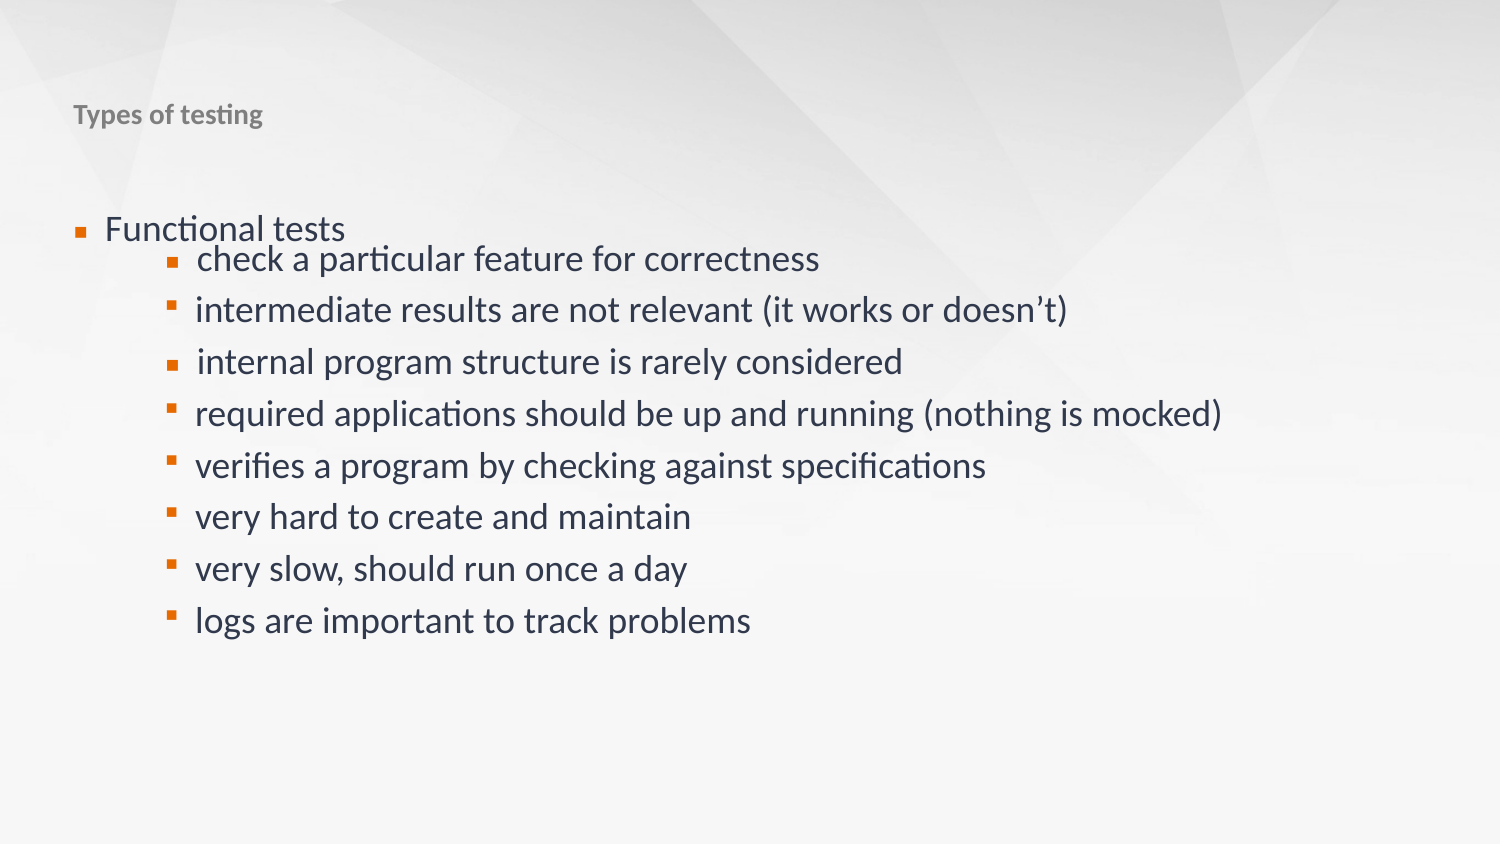

Types of testing
  Functional tests
  check a particular feature for correctness
  intermediate results are not relevant (it works or doesn’t)
  internal program structure is rarely considered
  required applications should be up and running (nothing is mocked)
  verifies a program by checking against specifications
  very hard to create and maintain
  very slow, should run once a day
  logs are important to track problems